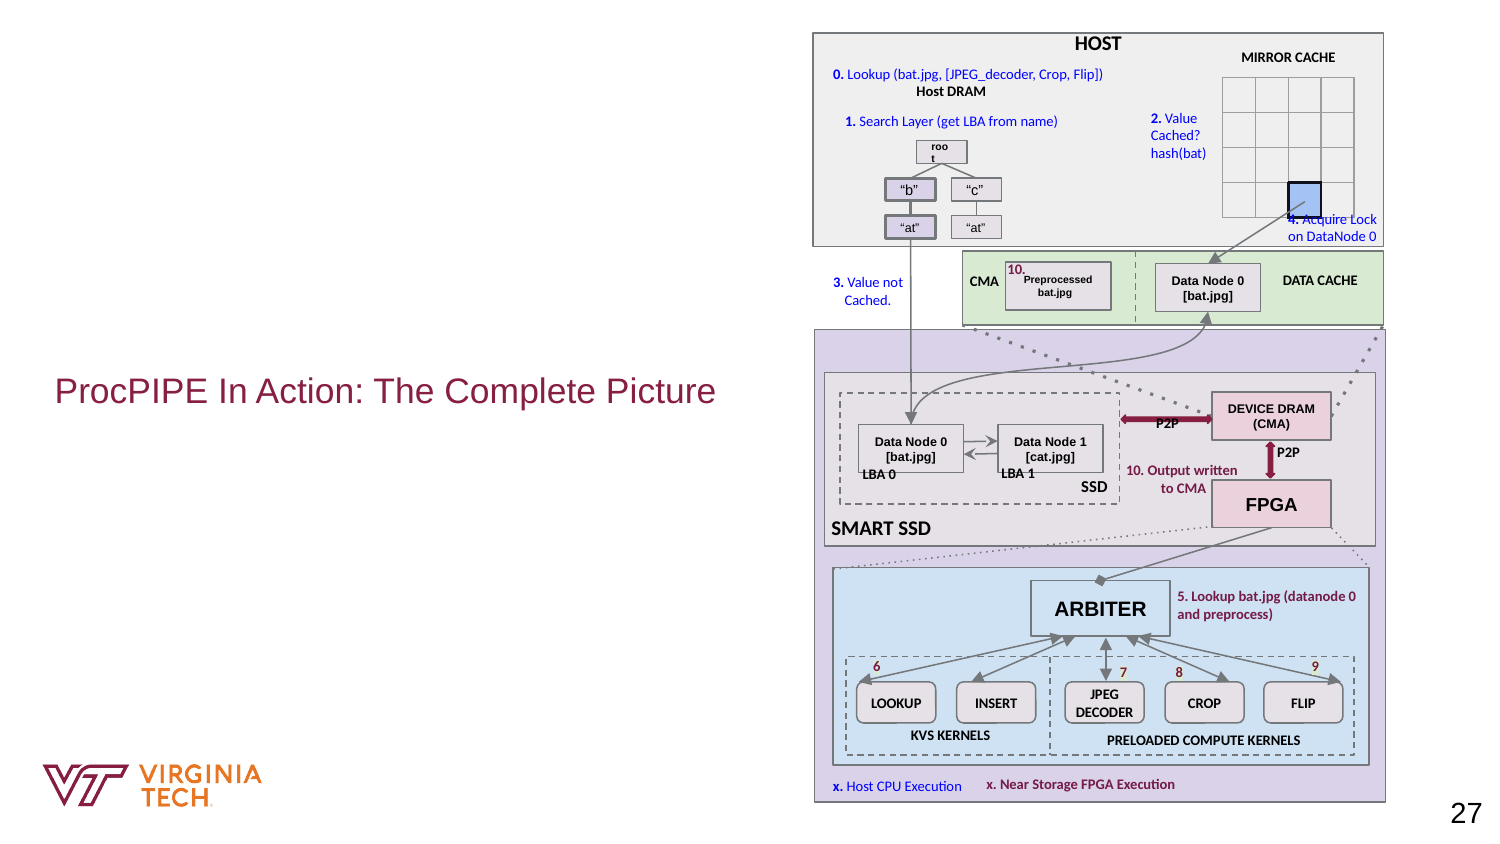

# Quote Callout
HOST

MIRROR CACHE
0. Lookup (bat.jpg, [JPEG_decoder, Crop, Flip])
Host DRAM
|  |  |  |  |
| --- | --- | --- | --- |
|  |  |  |  |
|  |  |  |  |
|  |  |  |  |
2. Value Cached?
hash(bat)
1. Search Layer (get LBA from name)
root
“b”
“c”
4. Acquire Lock on DataNode 0
“at”
“at”
10.

3. Value not Cached.
Preprocessed
bat.jpg
DATA CACHE
CMA
Data Node 0
[bat.jpg]

ProcPIPE In Action: The Complete Picture

DEVICE DRAM (CMA)

P2P

Data Node 0
[bat.jpg]
Data Node 1
[cat.jpg]
P2P
10. Output written
to CMA
LBA 1

LBA 0
SSD
FPGA
SMART SSD

5. Lookup bat.jpg (datanode 0 and preprocess)
ARBITER
6
9
7
8

LOOKUP
INSERT
JPEG
DECODER
CROP
FLIP
KVS KERNELS
PRELOADED COMPUTE KERNELS
x. Near Storage FPGA Execution
x. Host CPU Execution
27